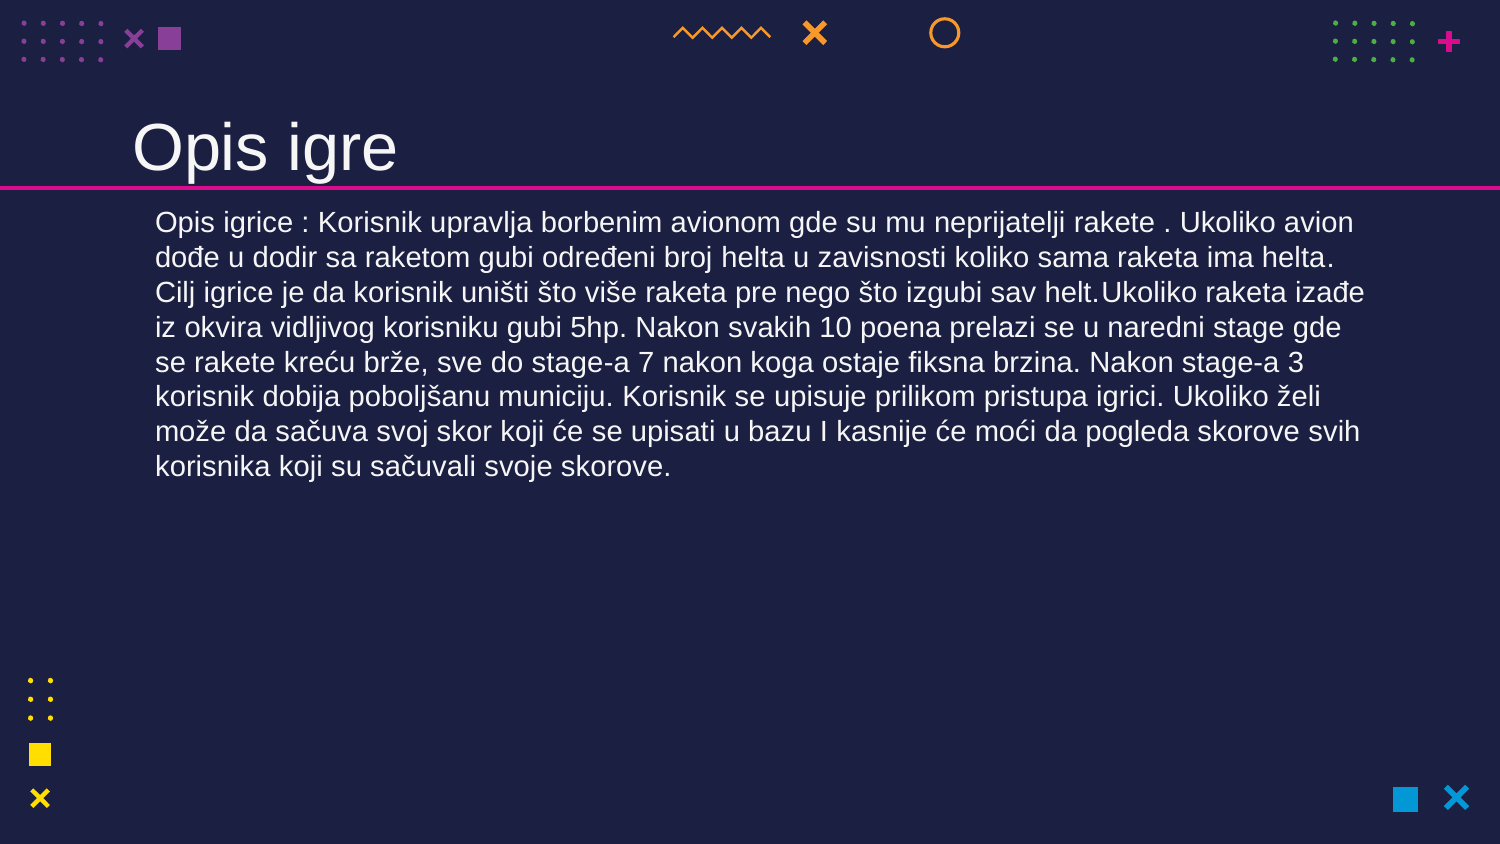

# Opis igre
Opis igrice : Korisnik upravlja borbenim avionom gde su mu neprijatelji rakete . Ukoliko avion dođe u dodir sa raketom gubi određeni broj helta u zavisnosti koliko sama raketa ima helta. Cilj igrice je da korisnik uništi što više raketa pre nego što izgubi sav helt.Ukoliko raketa izađe iz okvira vidljivog korisniku gubi 5hp. Nakon svakih 10 poena prelazi se u naredni stage gde se rakete kreću brže, sve do stage-a 7 nakon koga ostaje fiksna brzina. Nakon stage-a 3 korisnik dobija poboljšanu municiju. Korisnik se upisuje prilikom pristupa igrici. Ukoliko želi može da sačuva svoj skor koji će se upisati u bazu I kasnije će moći da pogleda skorove svih korisnika koji su sačuvali svoje skorove.